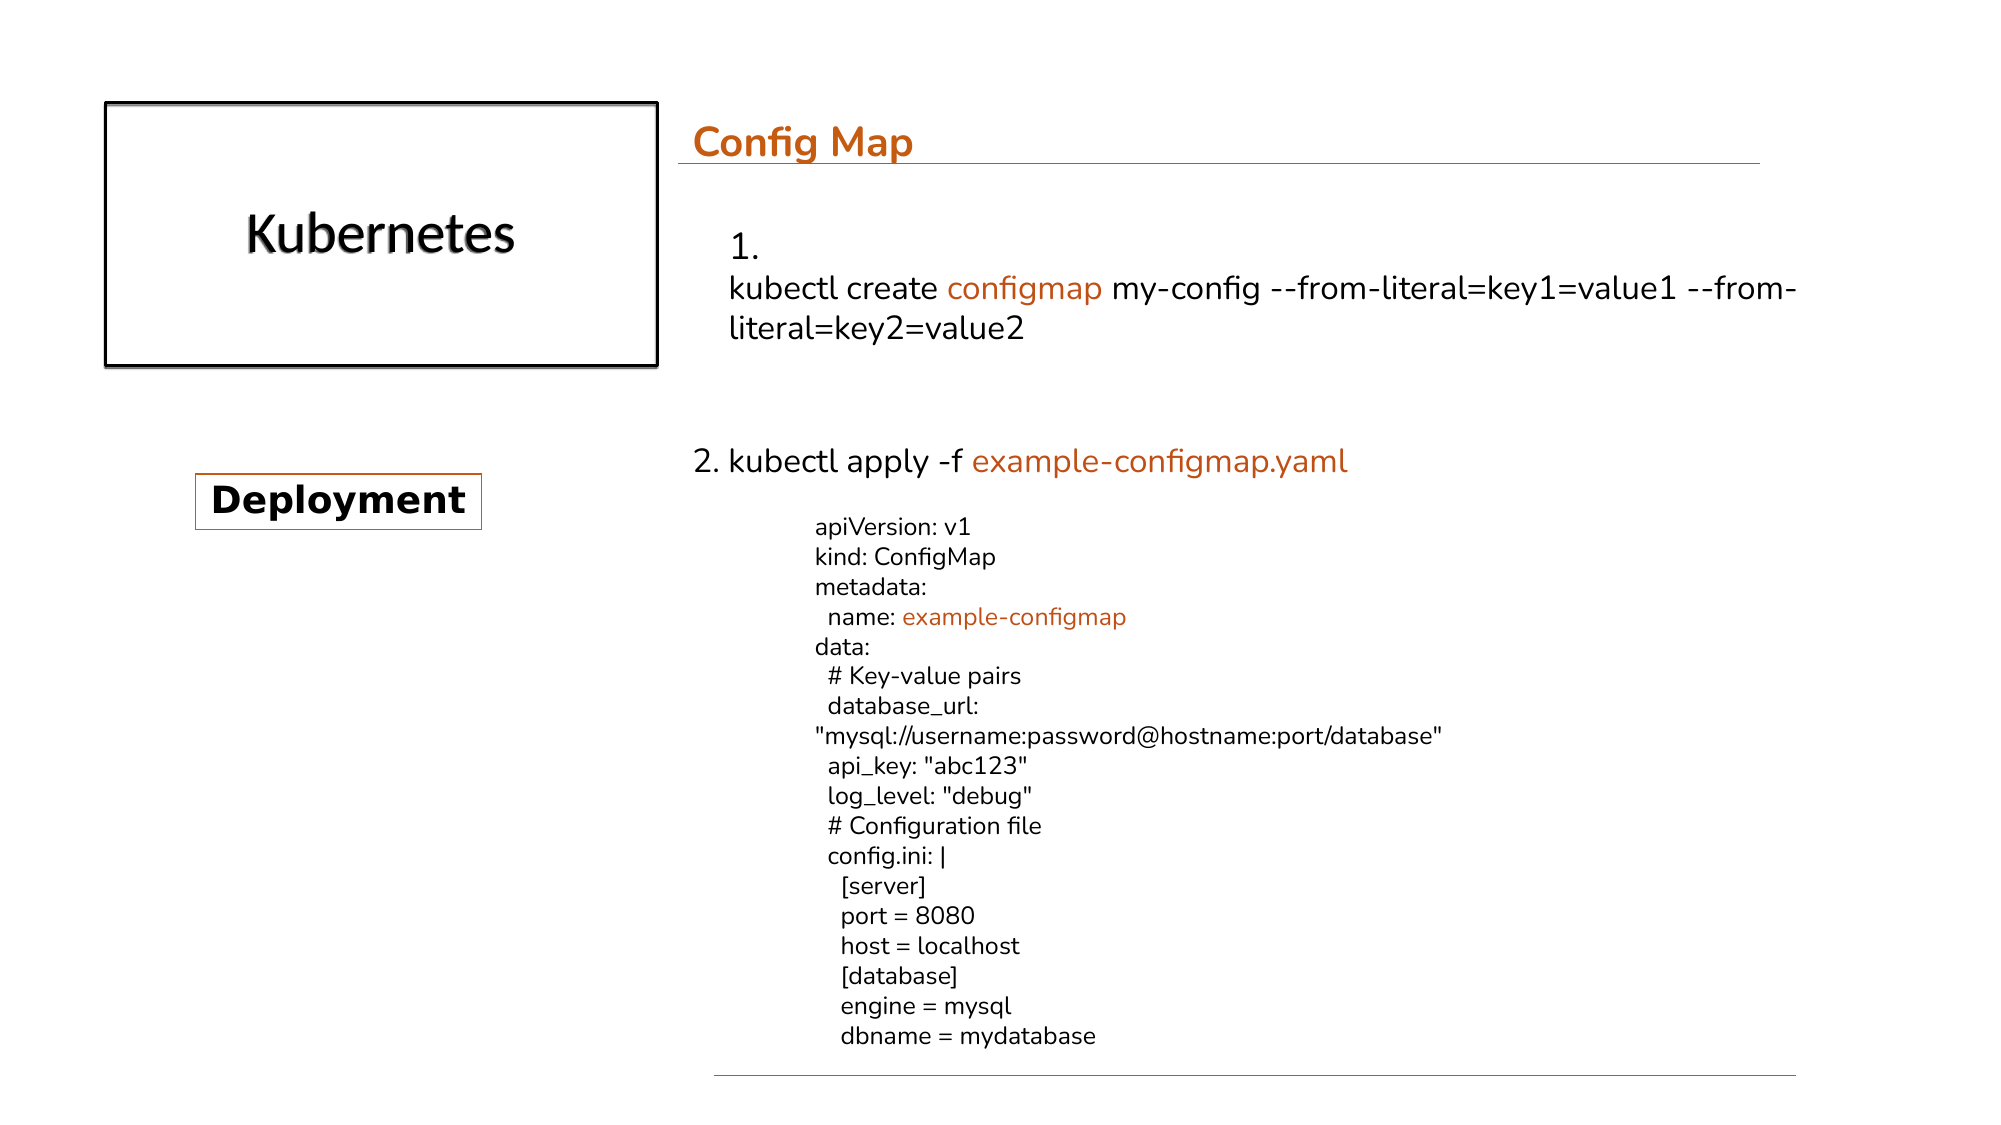

# Kubernetes
Config Map
1.
kubectl create configmap my-config --from-literal=key1=value1 --from-literal=key2=value2
2. kubectl apply -f example-configmap.yaml
Deployment
apiVersion: v1
kind: ConfigMap
metadata:
  name: example-configmap
data:
  # Key-value pairs
  database_url: "mysql://username:password@hostname:port/database"
  api_key: "abc123"
  log_level: "debug"
  # Configuration file
  config.ini: |
    [server]
    port = 8080
    host = localhost
    [database]
    engine = mysql
    dbname = mydatabase